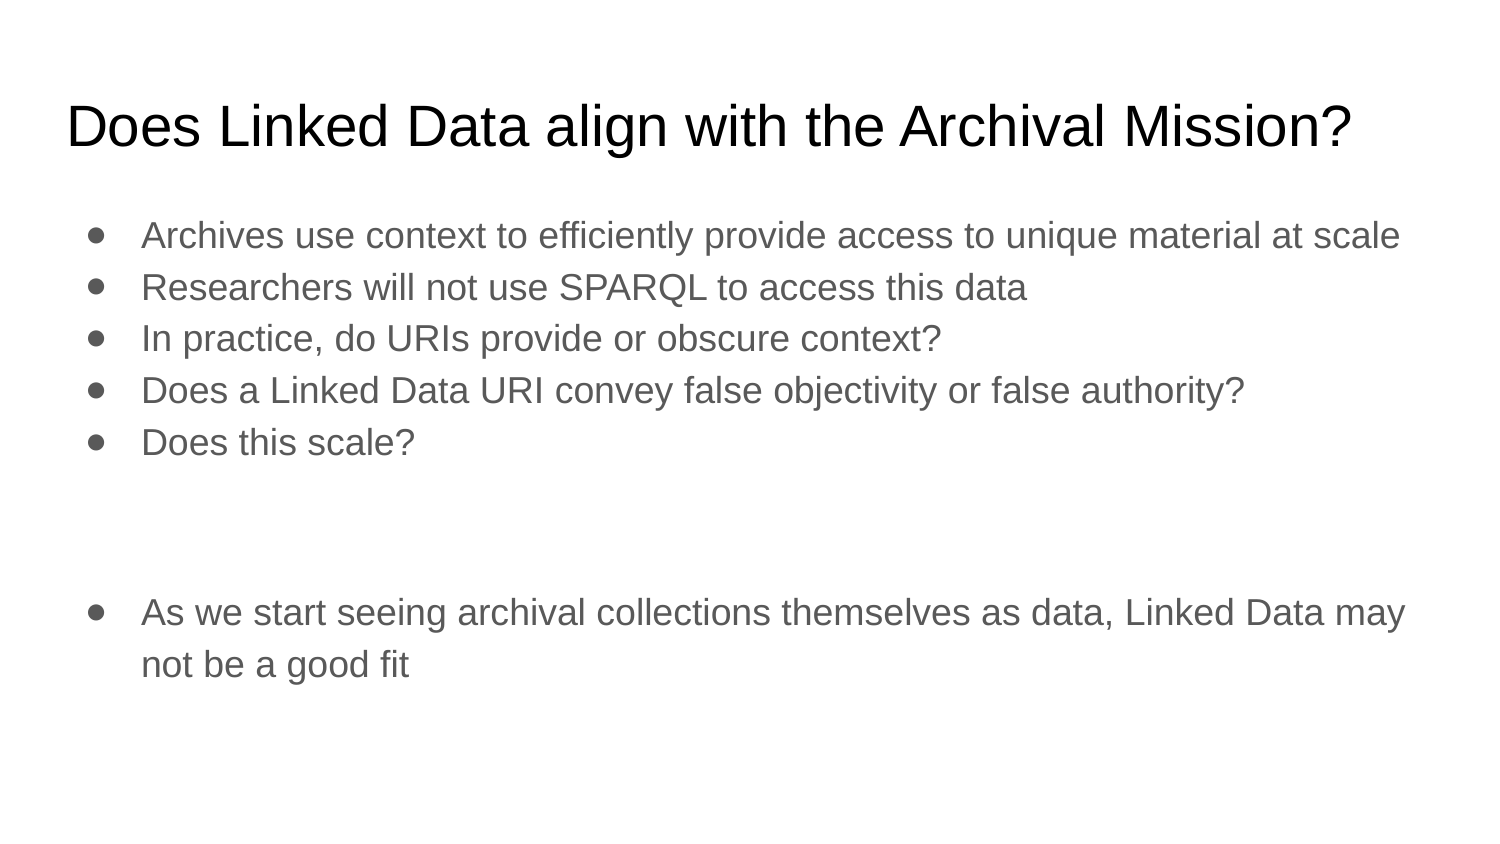

# Does Linked Data align with the Archival Mission?
Archives use context to efficiently provide access to unique material at scale
Researchers will not use SPARQL to access this data
In practice, do URIs provide or obscure context?
Does a Linked Data URI convey false objectivity or false authority?
Does this scale?

As we start seeing archival collections themselves as data, Linked Data may not be a good fit